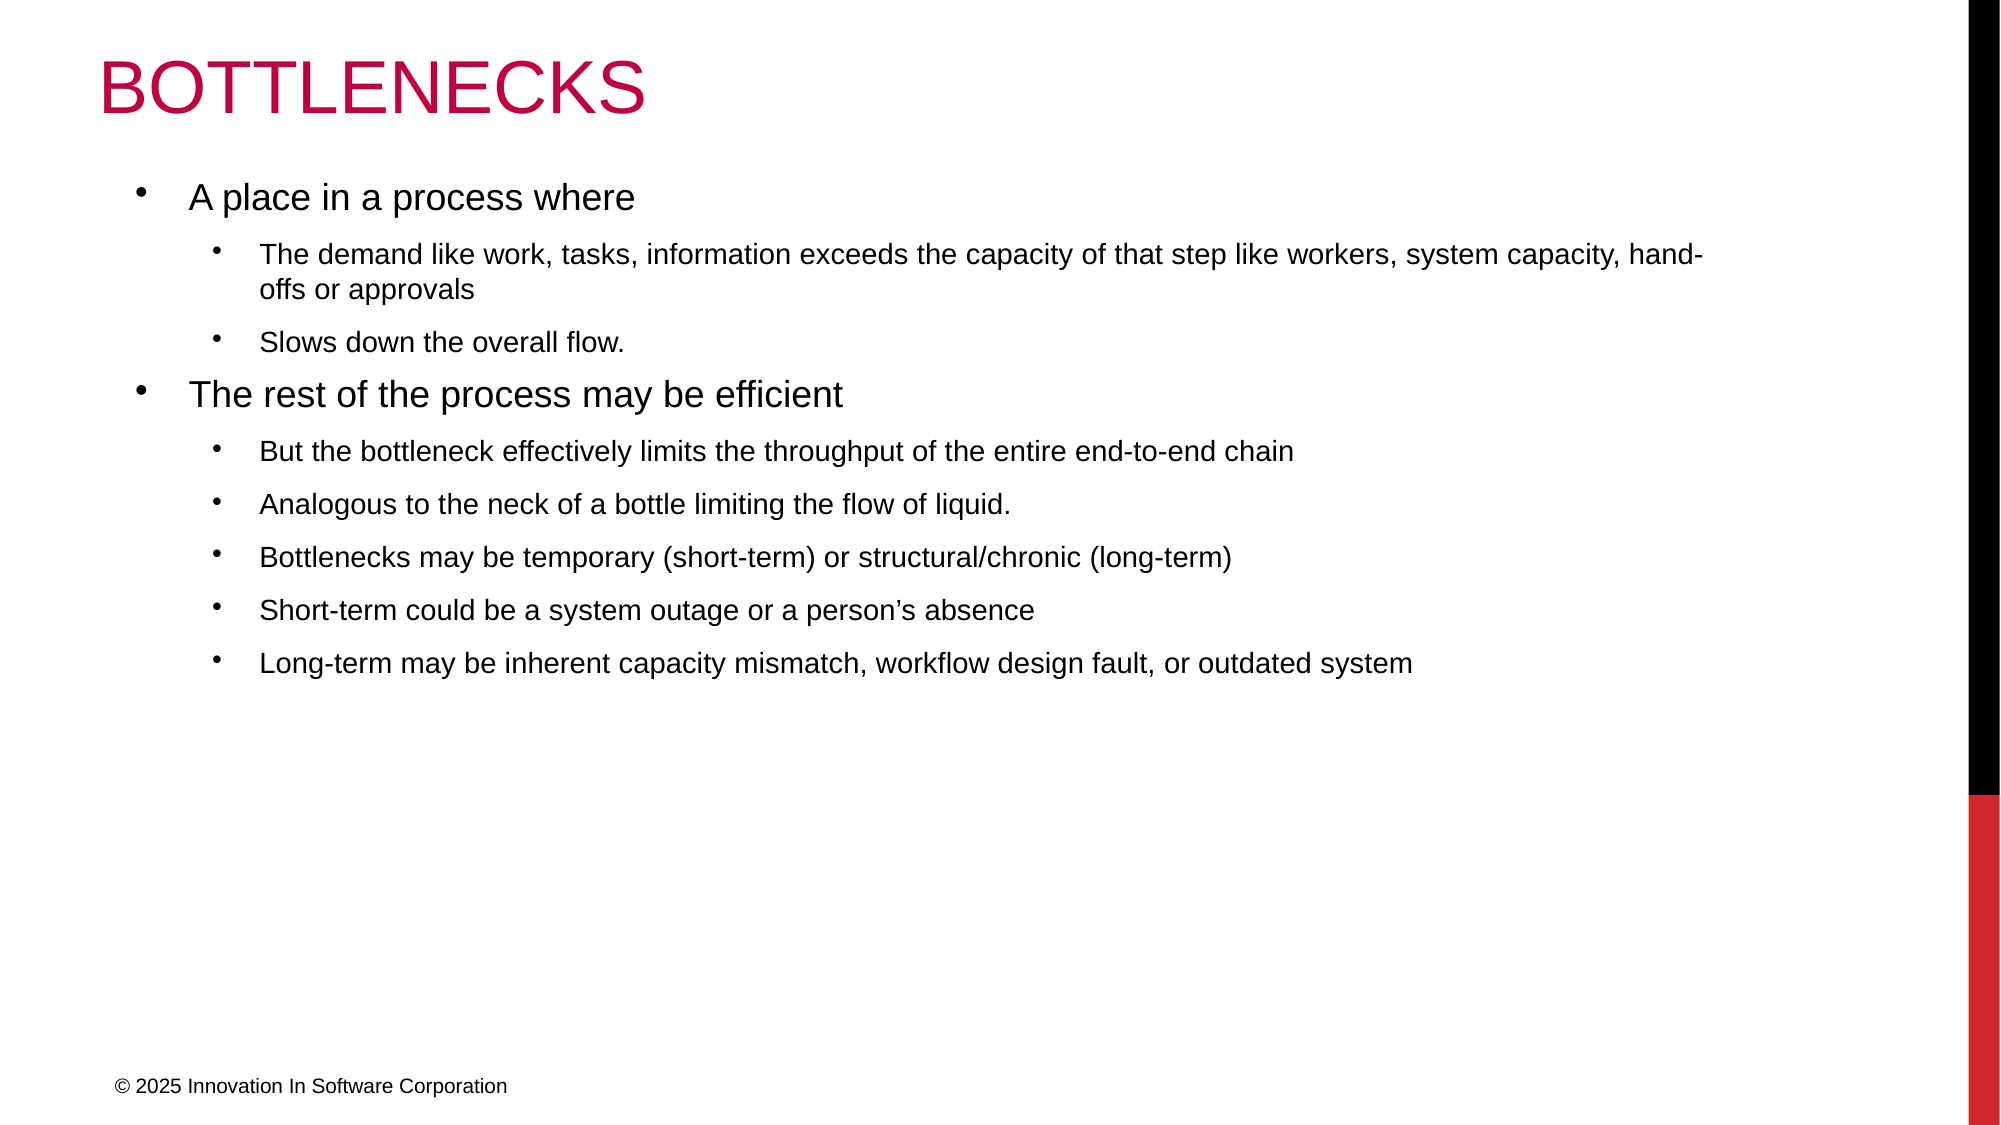

# Bottlenecks
A place in a process where
The demand like work, tasks, information exceeds the capacity of that step like workers, system capacity, hand-offs or approvals
Slows down the overall flow.
The rest of the process may be efficient
But the bottleneck effectively limits the throughput of the entire end-to-end chain
Analogous to the neck of a bottle limiting the flow of liquid.
Bottlenecks may be temporary (short-term) or structural/chronic (long-term)
Short-term could be a system outage or a person’s absence
Long-term may be inherent capacity mismatch, workflow design fault, or outdated system

© 2025 Innovation In Software Corporation